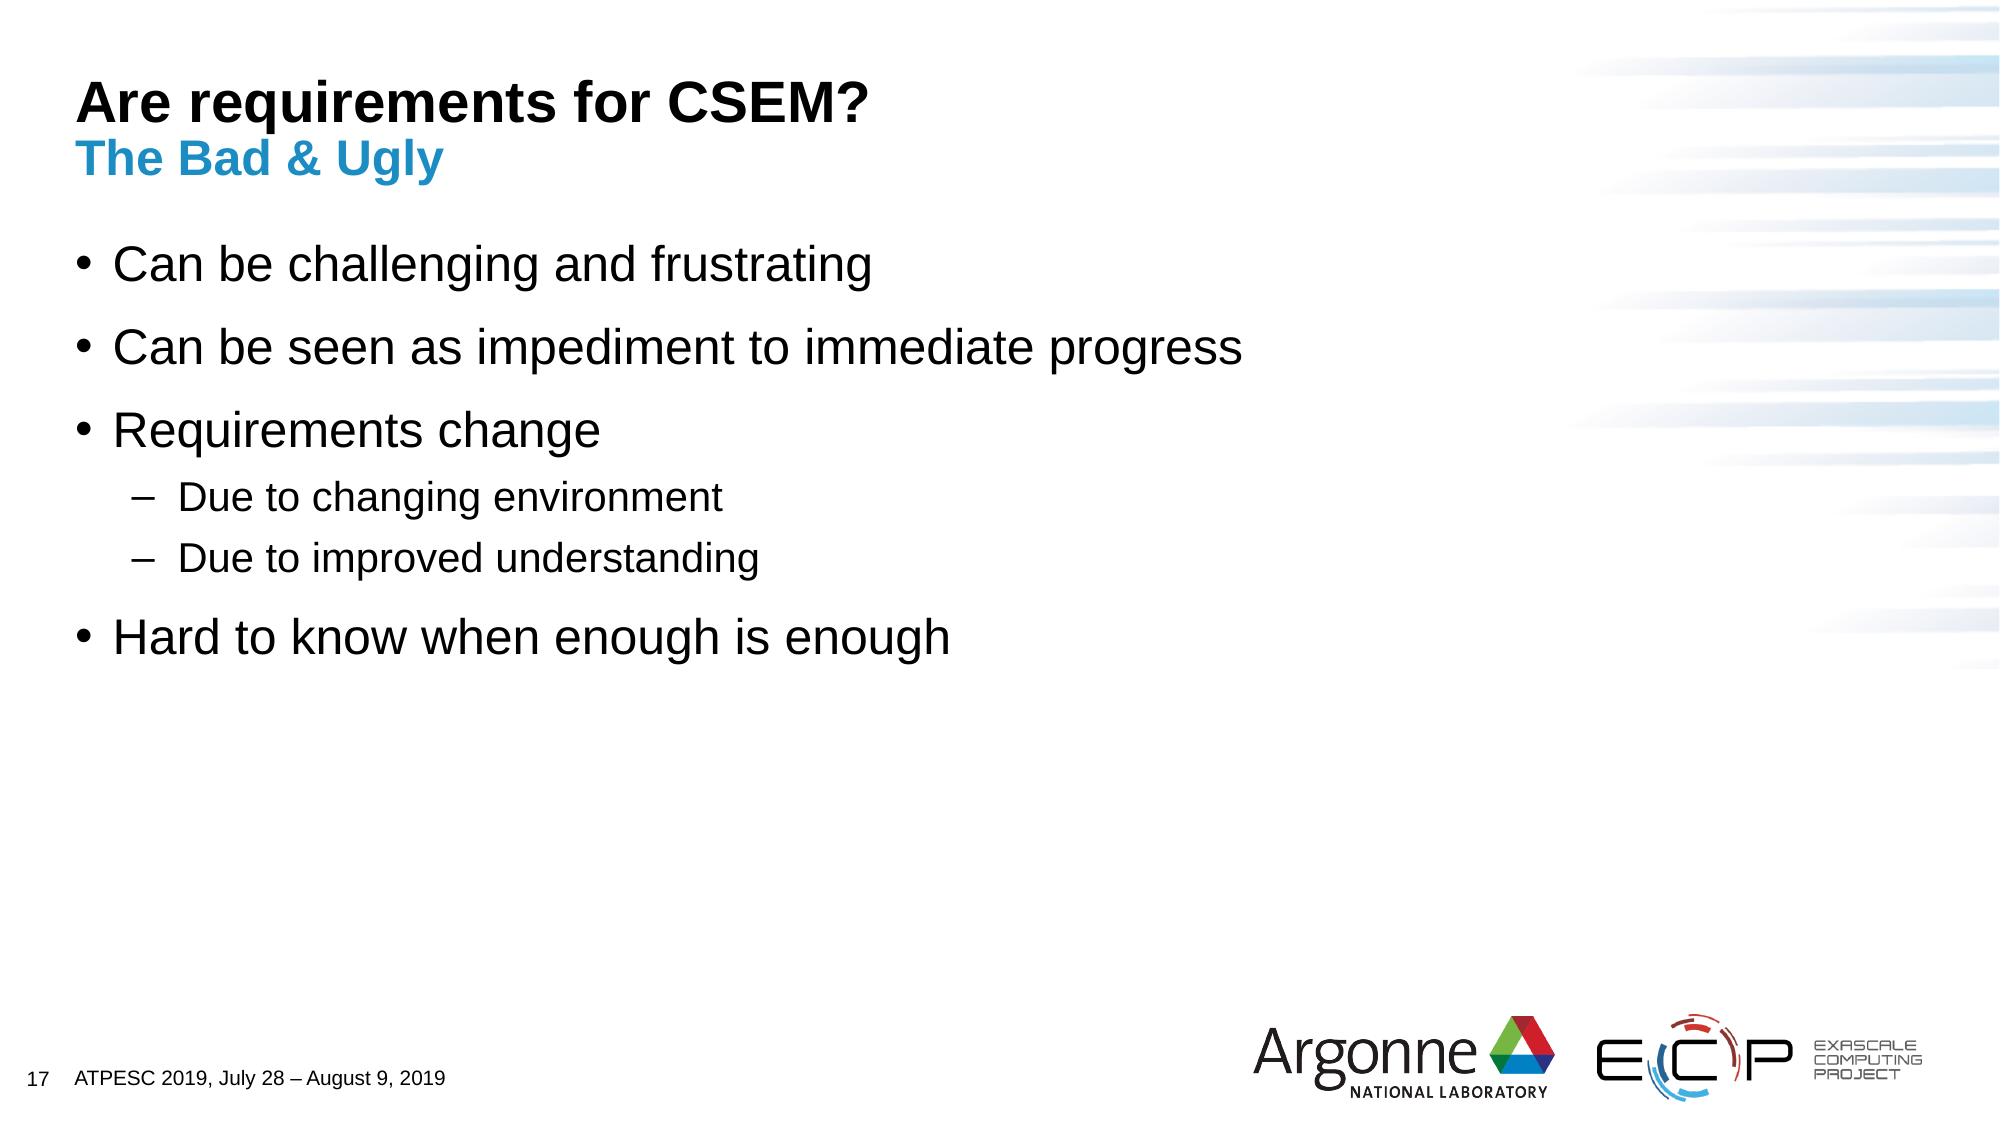

# Are requirements for CSEM? The Bad & Ugly
Can be challenging and frustrating
Can be seen as impediment to immediate progress
Requirements change
Due to changing environment
Due to improved understanding
Hard to know when enough is enough